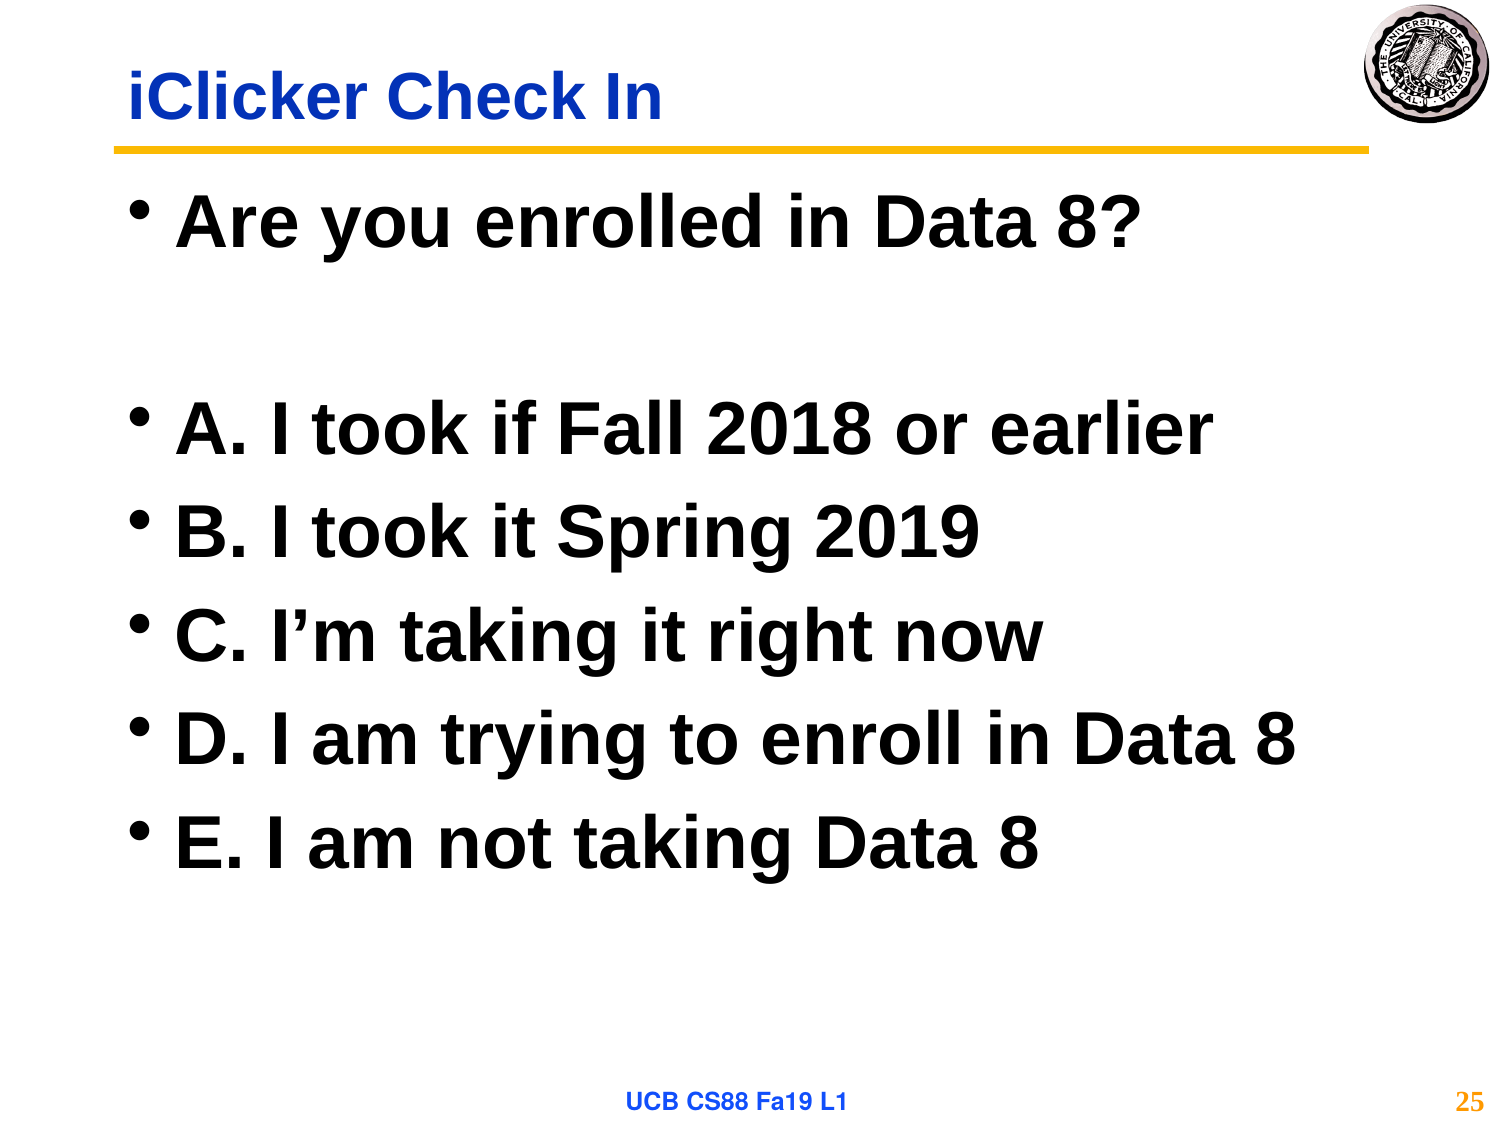

# iClicker Check In
Are you enrolled in Data 8?

A. I took if Fall 2018 or earlier
B. I took it Spring 2019
C. I’m taking it right now
D. I am trying to enroll in Data 8
E. I am not taking Data 8
UCB CS88 Fa19 L1
25